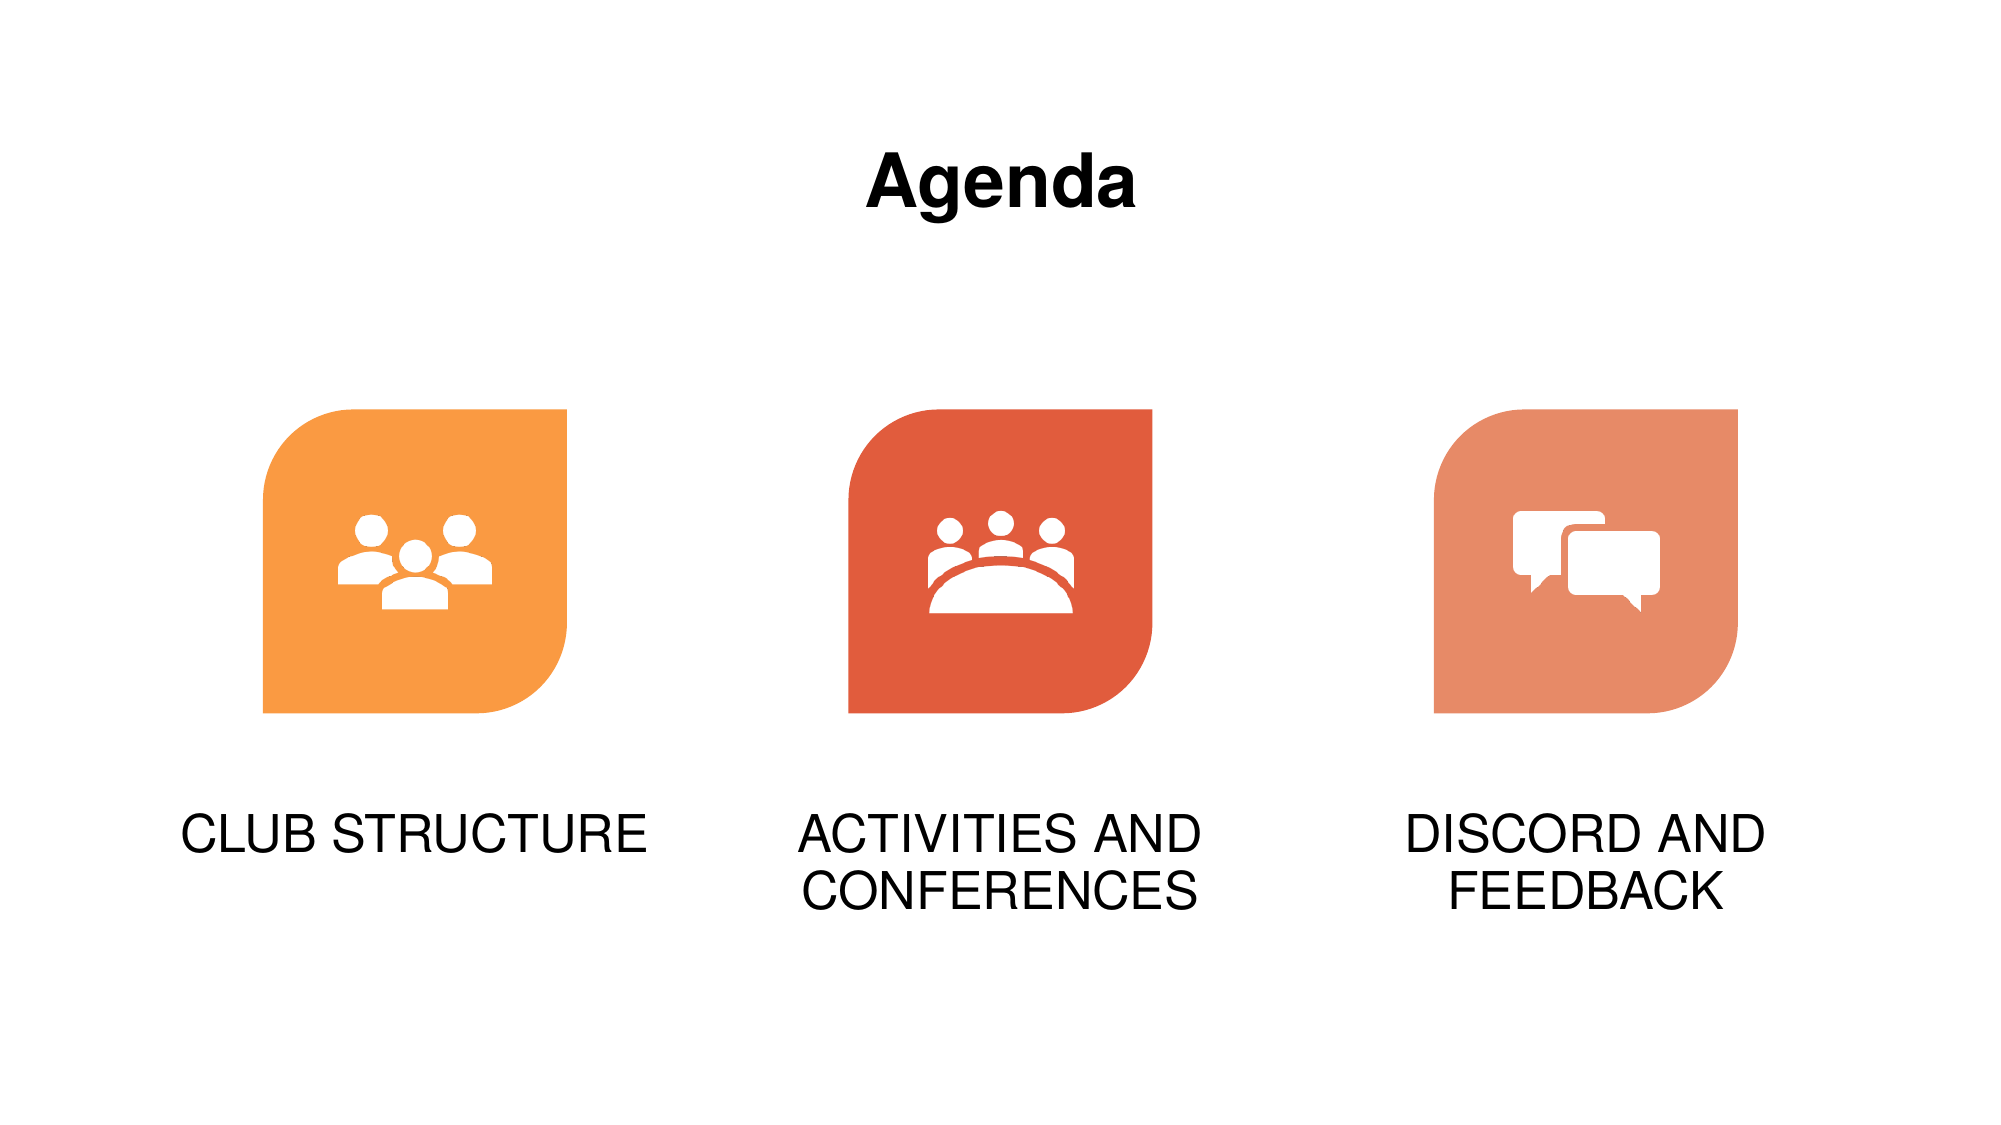

# Agenda
Club structure
Activities and Conferences
Discord and Feedback